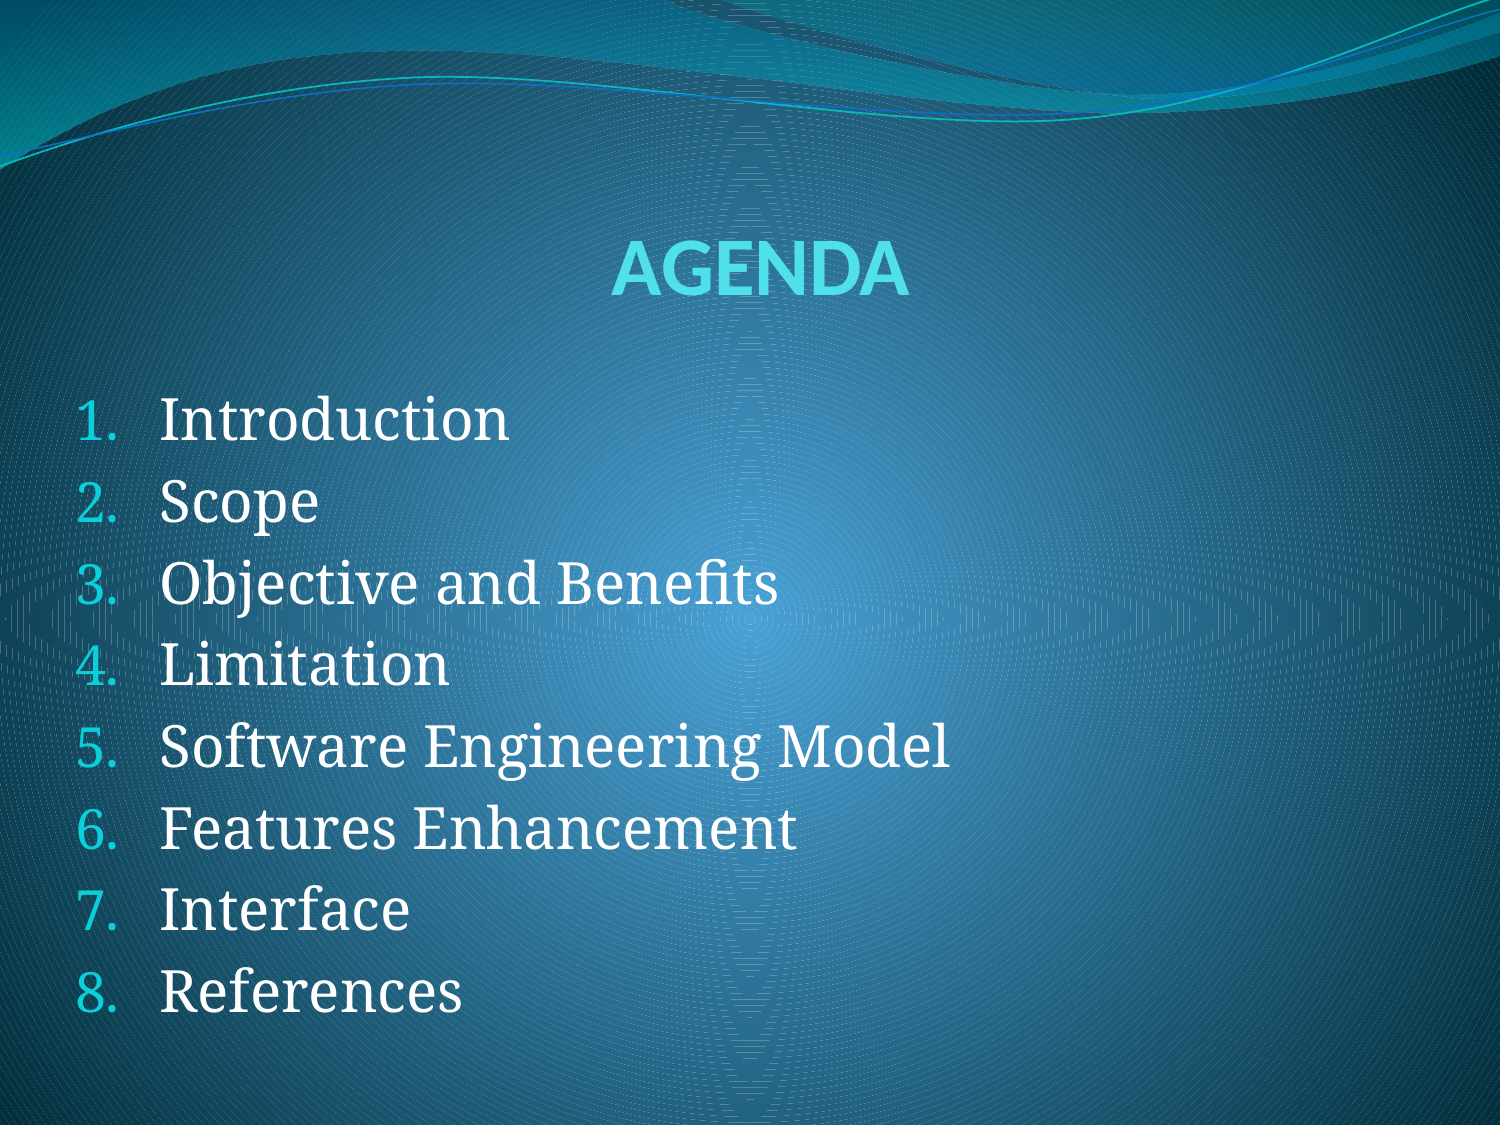

# AGENDA
Introduction
Scope
Objective and Benefits
Limitation
Software Engineering Model
Features Enhancement
Interface
References